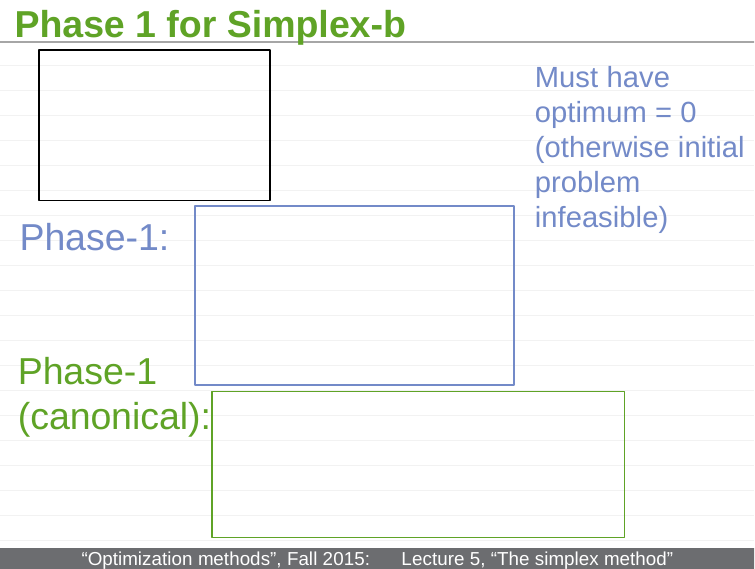

# Phase 1 for Simplex-b

Must have optimum = 0 (otherwise initial problem infeasible)
Phase-1:

Phase-1
(canonical):